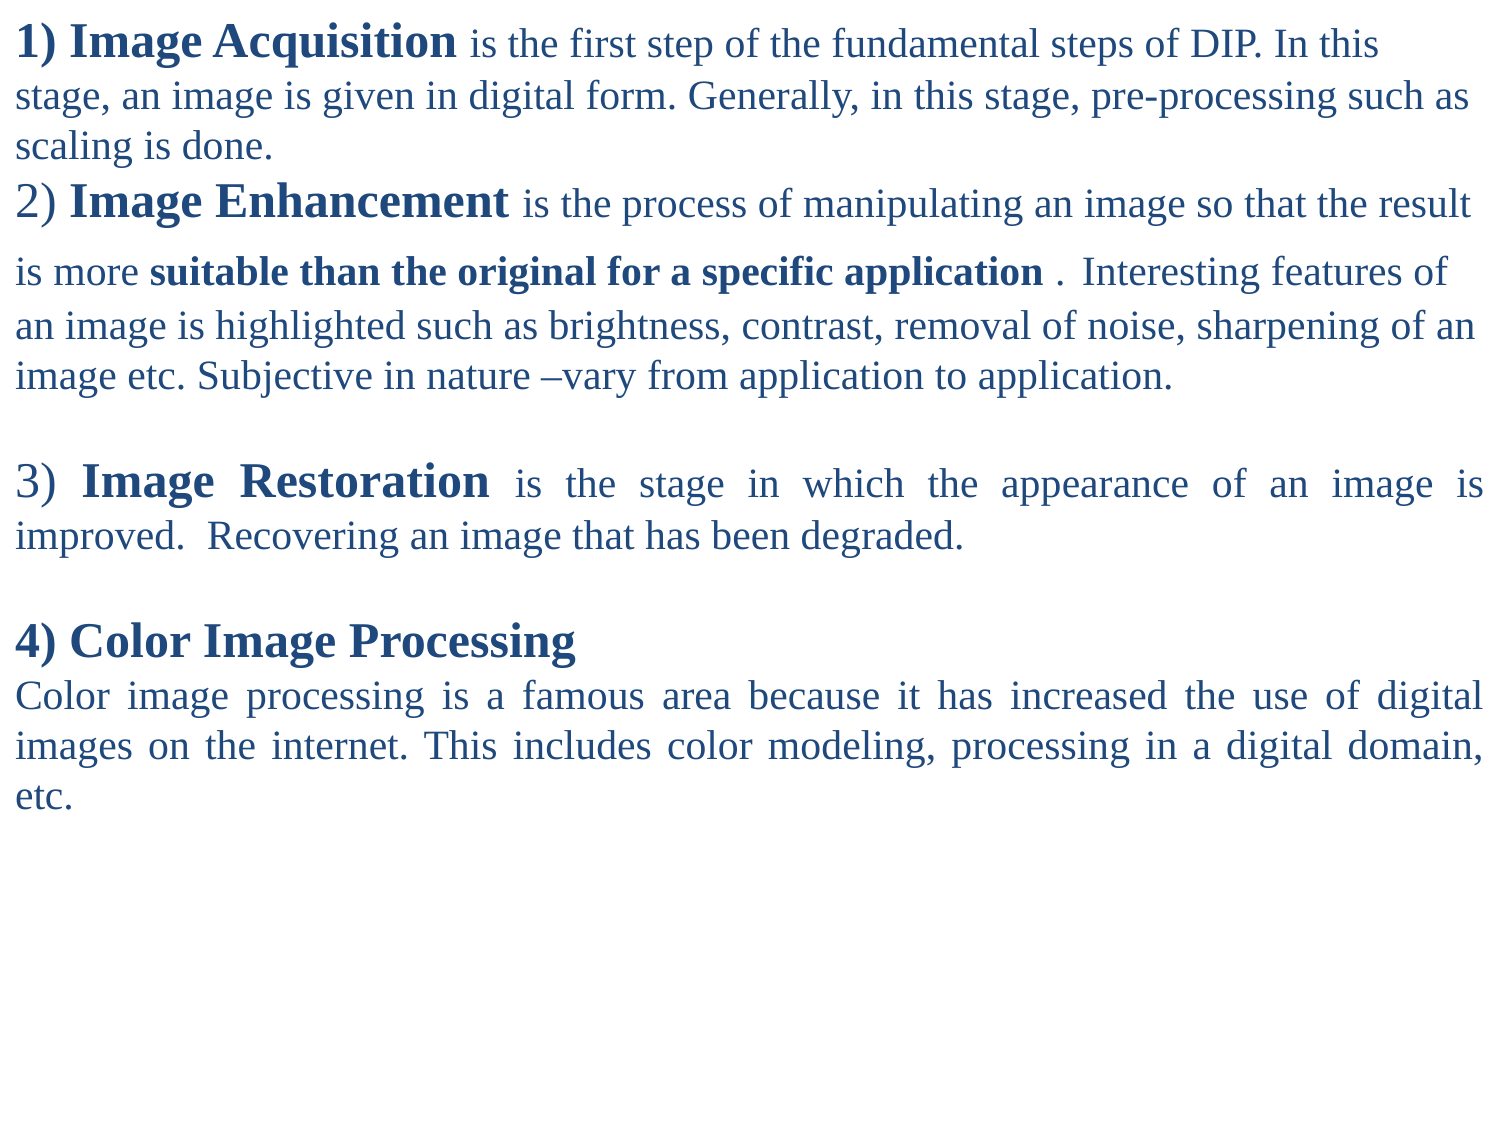

1) Image Acquisition is the first step of the fundamental steps of DIP. In this stage, an image is given in digital form. Generally, in this stage, pre-processing such as scaling is done.
2) Image Enhancement is the process of manipulating an image so that the result is more suitable than the original for a specific application . Interesting features of an image is highlighted such as brightness, contrast, removal of noise, sharpening of an image etc. Subjective in nature –vary from application to application.

3) Image Restoration is the stage in which the appearance of an image is improved.  Recovering an image that has been degraded.

4) Color Image Processing
Color image processing is a famous area because it has increased the use of digital images on the internet. This includes color modeling, processing in a digital domain, etc.